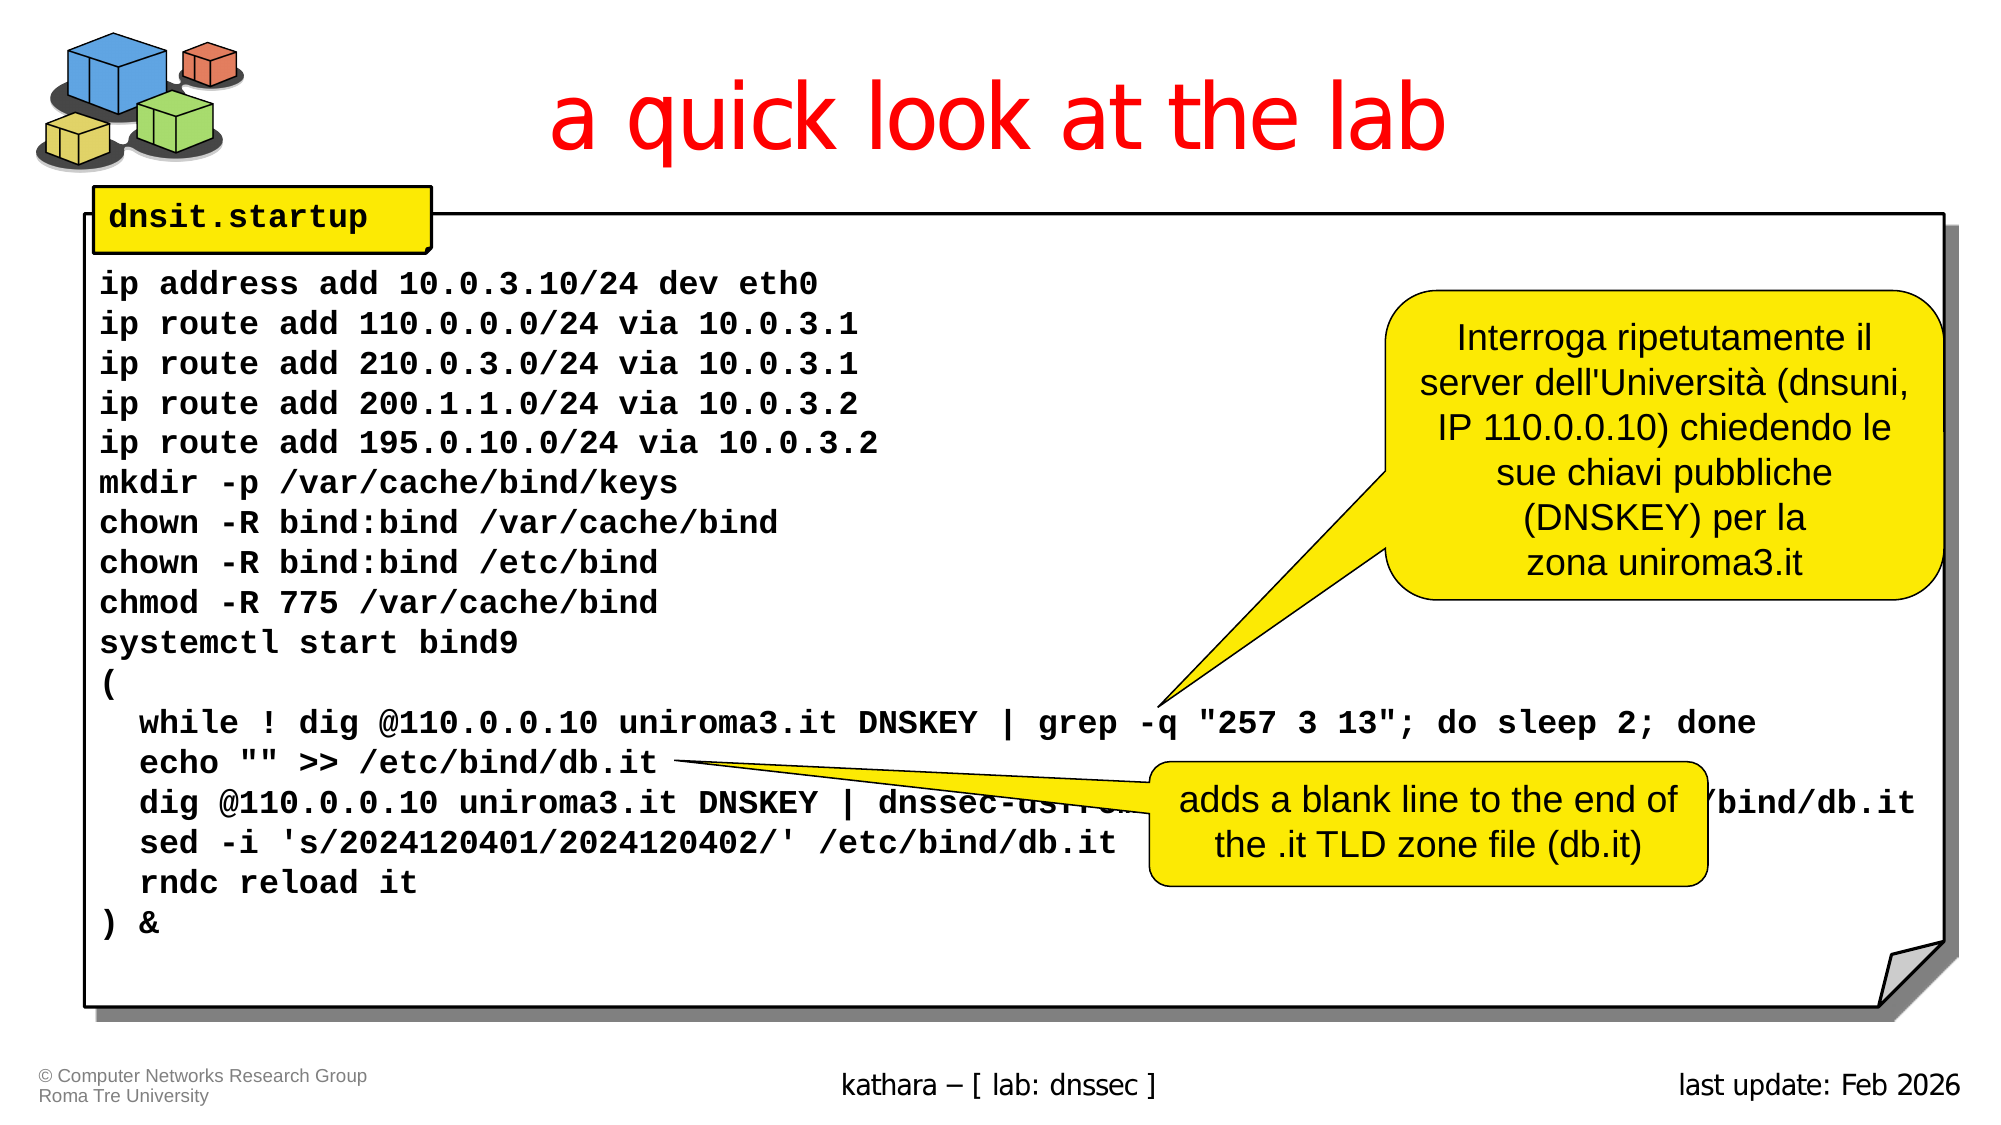

# a quick look at the lab
dnsit.startup

ip address add 10.0.3.10/24 dev eth0
ip route add 110.0.0.0/24 via 10.0.3.1
ip route add 210.0.3.0/24 via 10.0.3.1
ip route add 200.1.1.0/24 via 10.0.3.2
ip route add 195.0.10.0/24 via 10.0.3.2
mkdir -p /var/cache/bind/keys
chown -R bind:bind /var/cache/bind
chown -R bind:bind /etc/bind
chmod -R 775 /var/cache/bind
systemctl start bind9
(
  while ! dig @110.0.0.10 uniroma3.it DNSKEY | grep -q "257 3 13"; do sleep 2; done
  echo "" >> /etc/bind/db.it
  dig @110.0.0.10 uniroma3.it DNSKEY | dnssec-dsfromkey -f - uniroma3.it >> /etc/bind/db.it
  sed -i 's/2024120401/2024120402/' /etc/bind/db.it
  rndc reload it
) &
Interroga ripetutamente il server dell'Università (dnsuni, IP 110.0.0.10) chiedendo le sue chiavi pubbliche (DNSKEY) per la zona uniroma3.it
adds a blank line to the end of the .it TLD zone file (db.it)
kathara – [ lab: dnssec ]
last update: Feb 2026